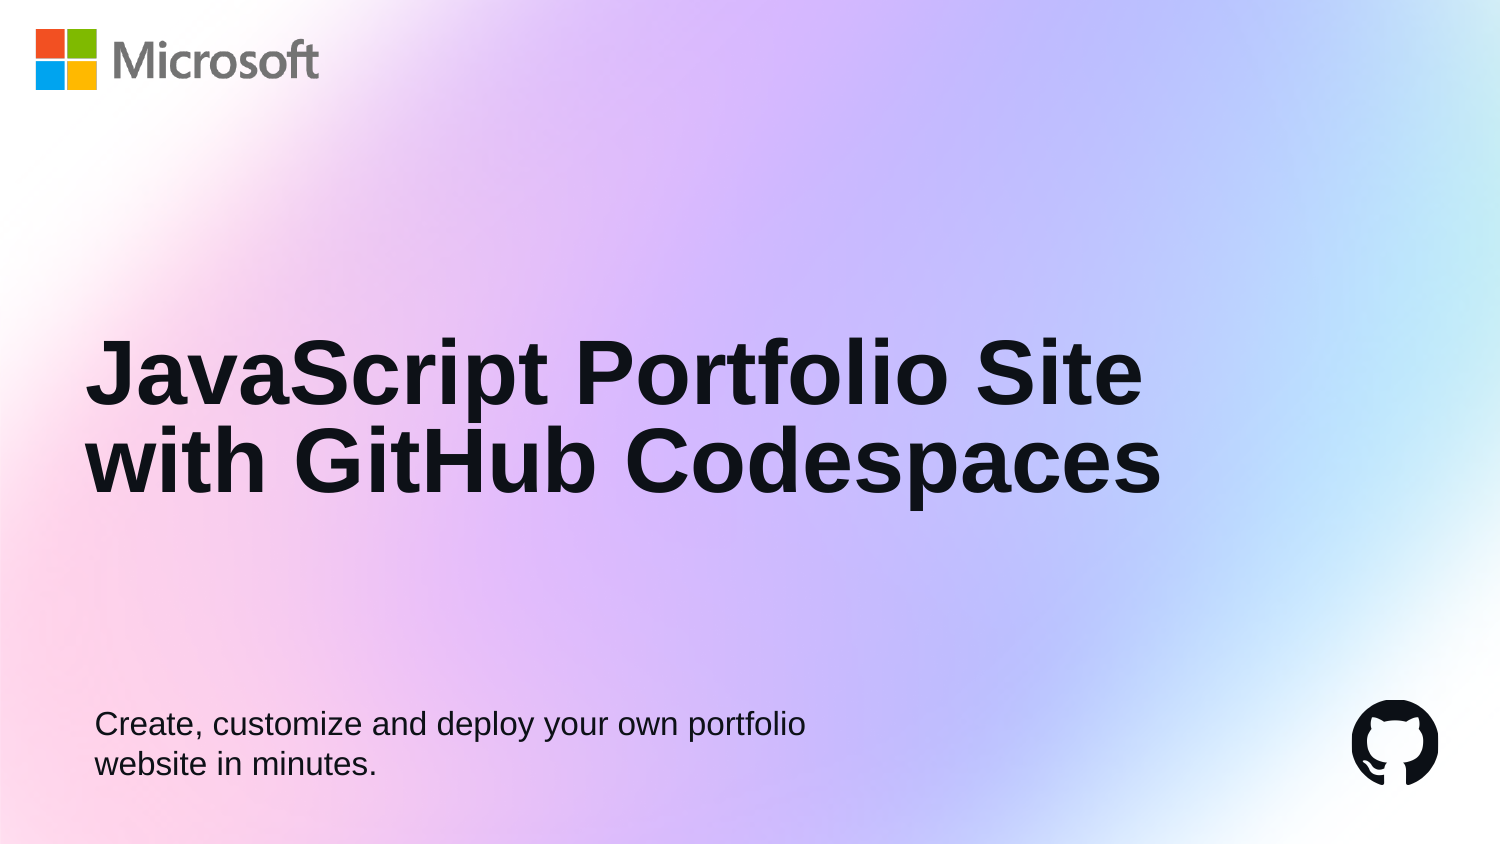

# JavaScript Portfolio Site with GitHub Codespaces
Create, customize and deploy your own portfolio website in minutes.